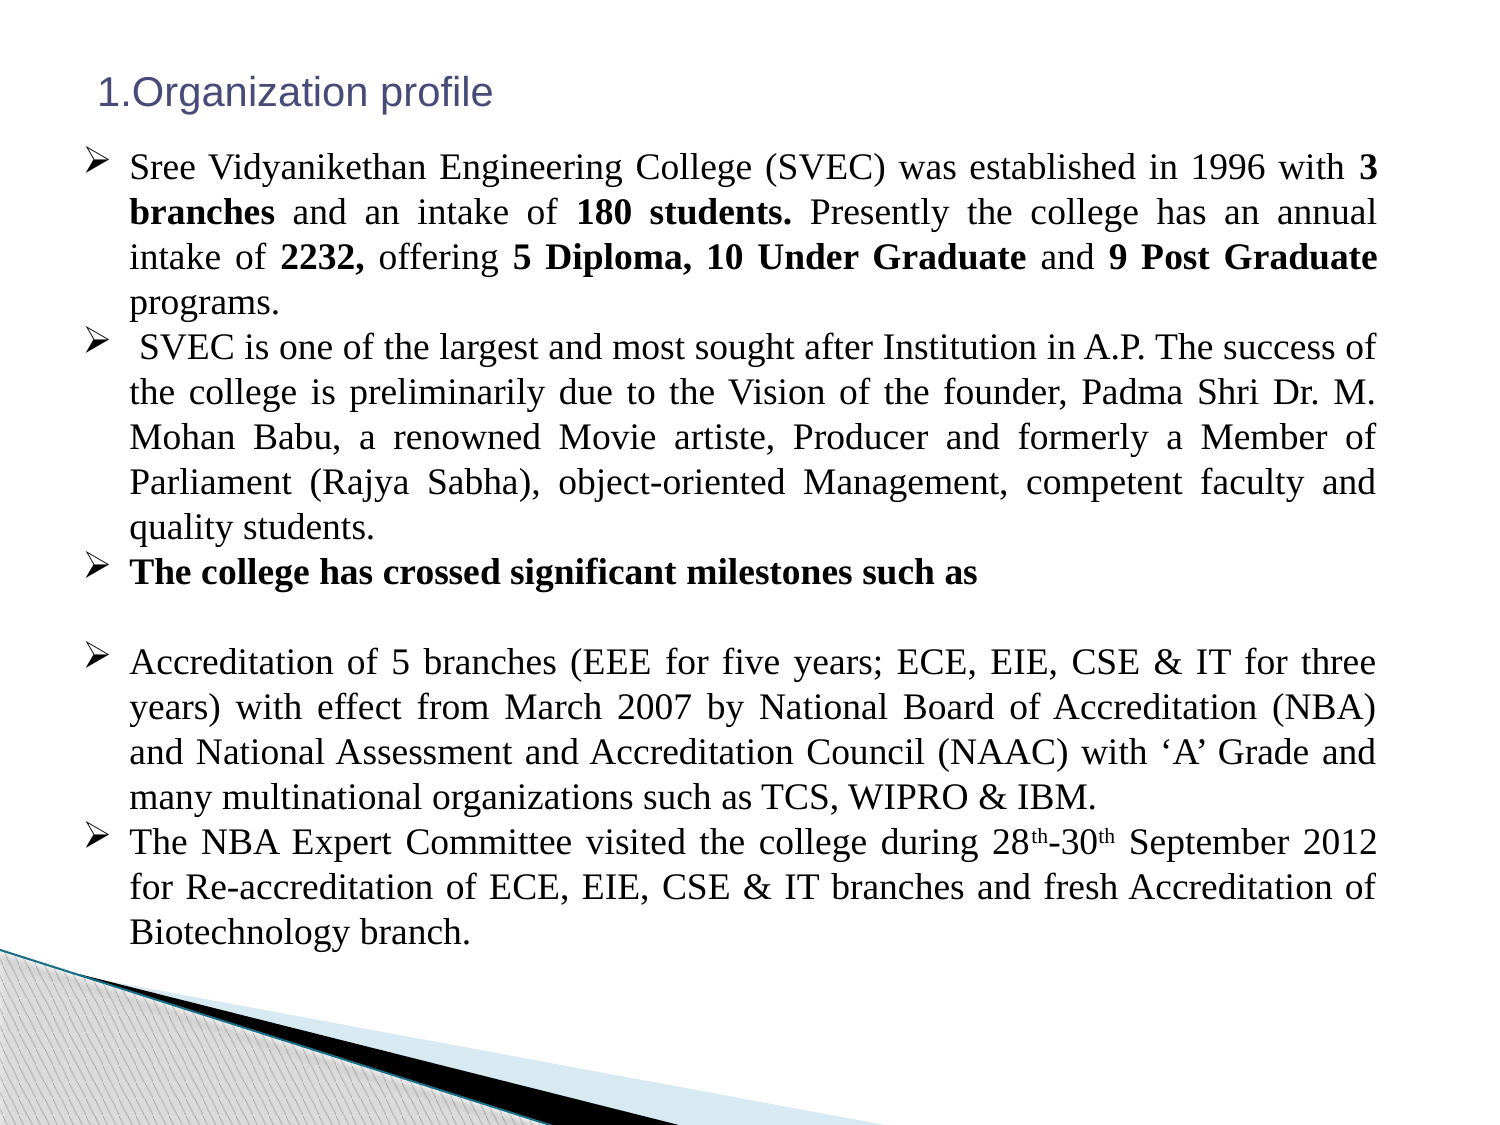

1.Organization profile

Sree Vidyanikethan Engineering College (SVEC) was established in 1996 with 3 branches and an intake of 180 students. Presently the college has an annual intake of 2232, offering 5 Diploma, 10 Under Graduate and 9 Post Graduate programs.
 SVEC is one of the largest and most sought after Institution in A.P. The success of the college is preliminarily due to the Vision of the founder, Padma Shri Dr. M. Mohan Babu, a renowned Movie artiste, Producer and formerly a Member of Parliament (Rajya Sabha), object-oriented Management, competent faculty and quality students.
The college has crossed significant milestones such as

Accreditation of 5 branches (EEE for five years; ECE, EIE, CSE & IT for three years) with effect from March 2007 by National Board of Accreditation (NBA) and National Assessment and Accreditation Council (NAAC) with ‘A’ Grade and many multinational organizations such as TCS, WIPRO & IBM.
The NBA Expert Committee visited the college during 28th-30th September 2012 for Re-accreditation of ECE, EIE, CSE & IT branches and fresh Accreditation of Biotechnology branch.